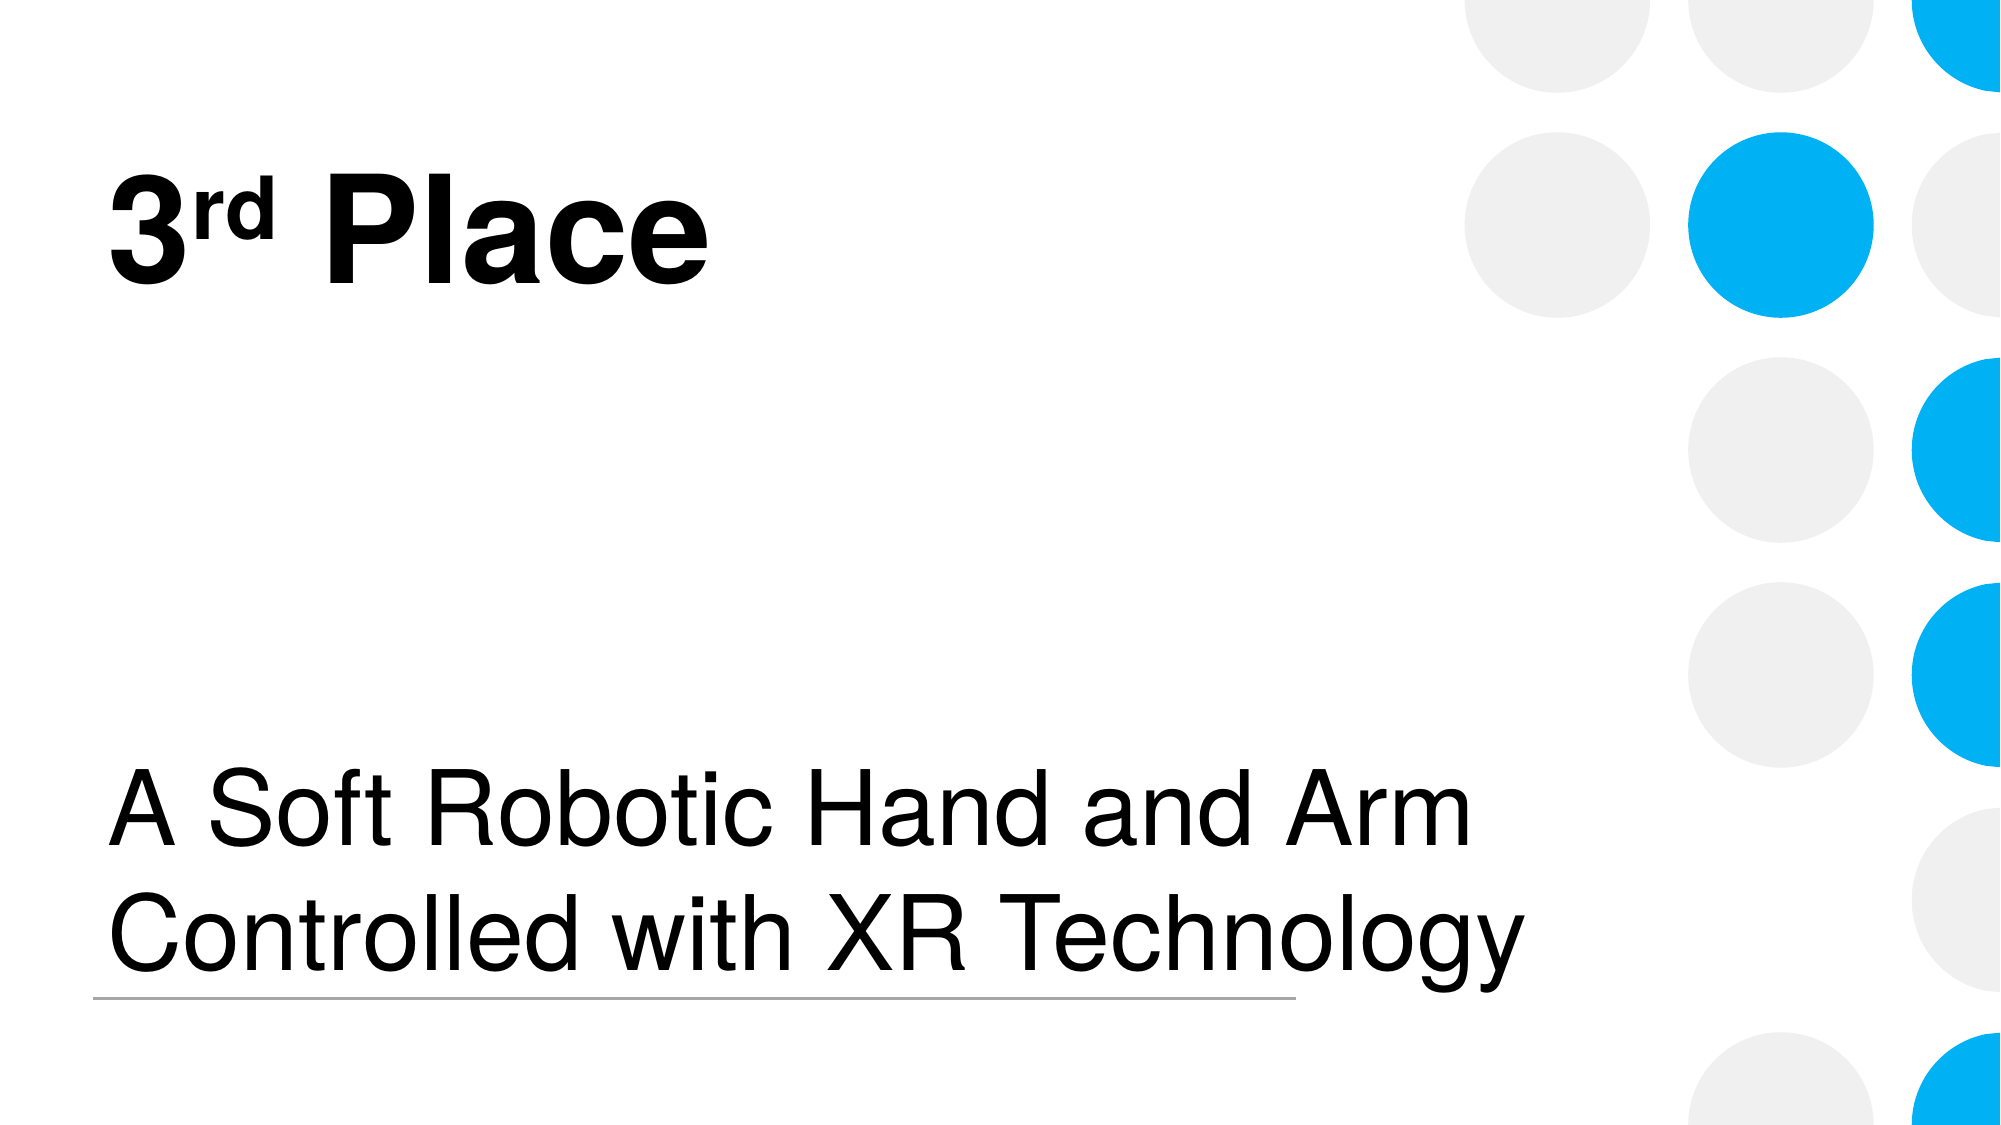

# 3rd Place
A Soft Robotic Hand and Arm Controlled with XR Technology